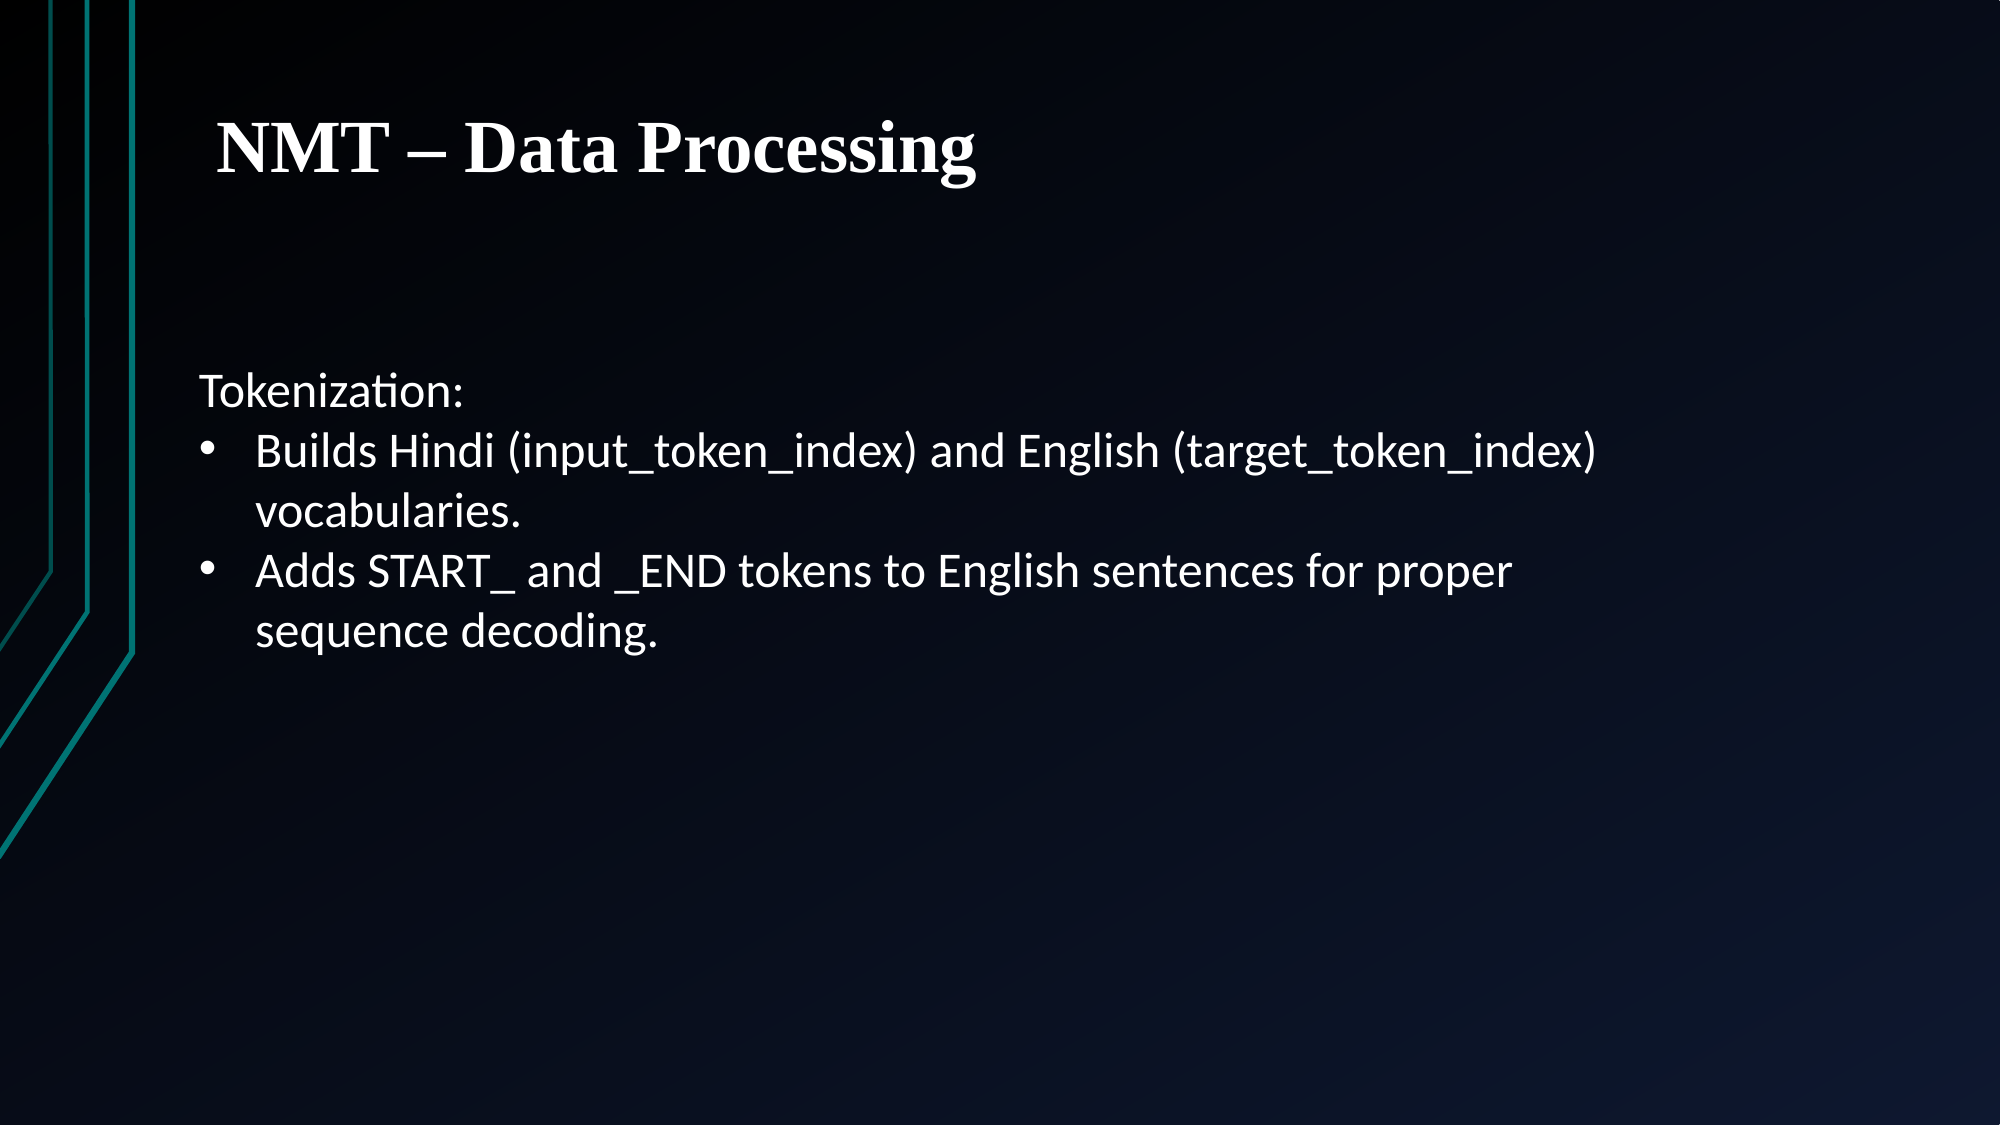

# NMT – Data Processing
Tokenization:
Builds Hindi (input_token_index) and English (target_token_index) vocabularies.
Adds START_ and _END tokens to English sentences for proper sequence decoding.